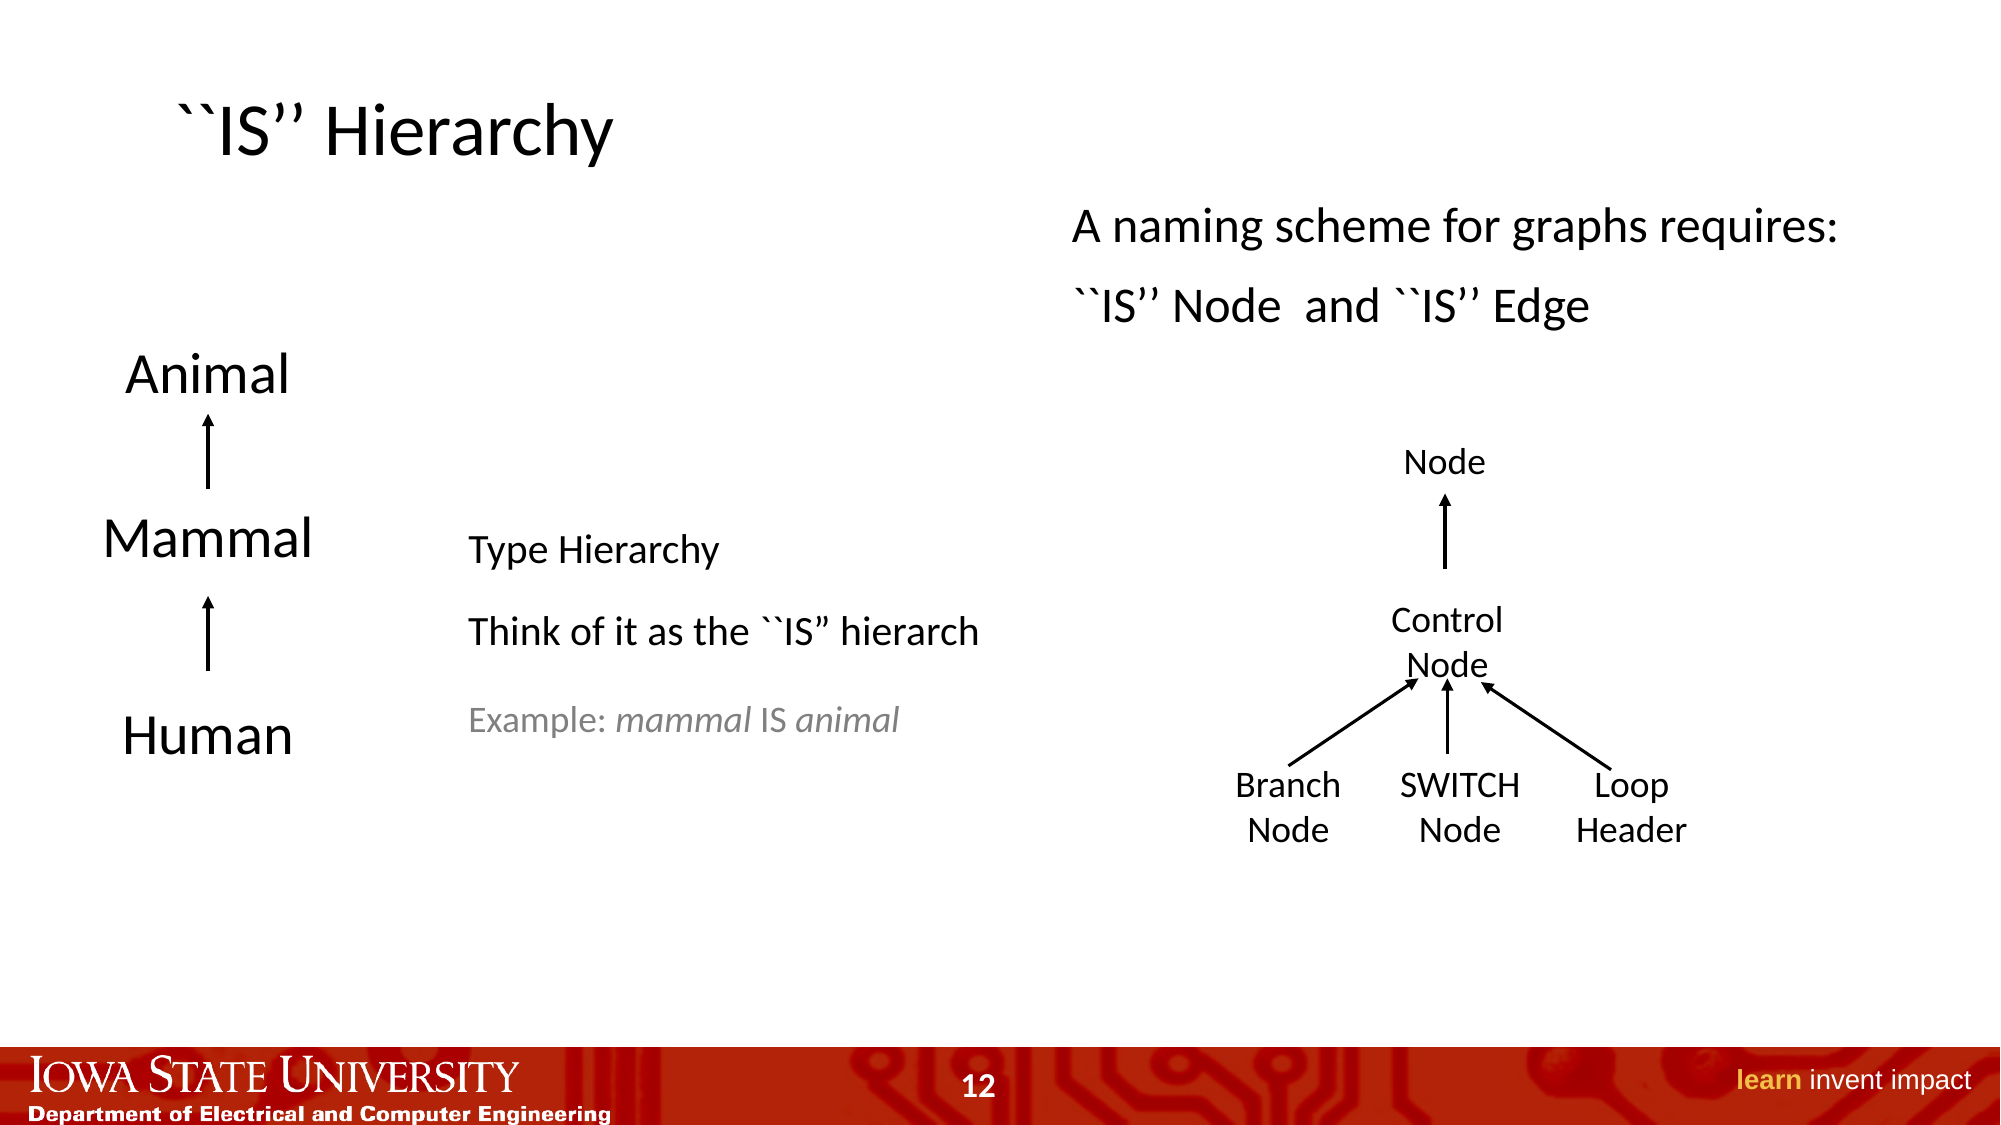

``IS’’ Hierarchy
A naming scheme for graphs requires:

``IS’’ Node  and ``IS’’ Edge
Animal
Mammal
Type Hierarchy
Think of it as the ``IS” hierarch
Example: mammal IS animal
Human
Node
Control Node
Loop Header
SWITCH Node
Branch Node
12